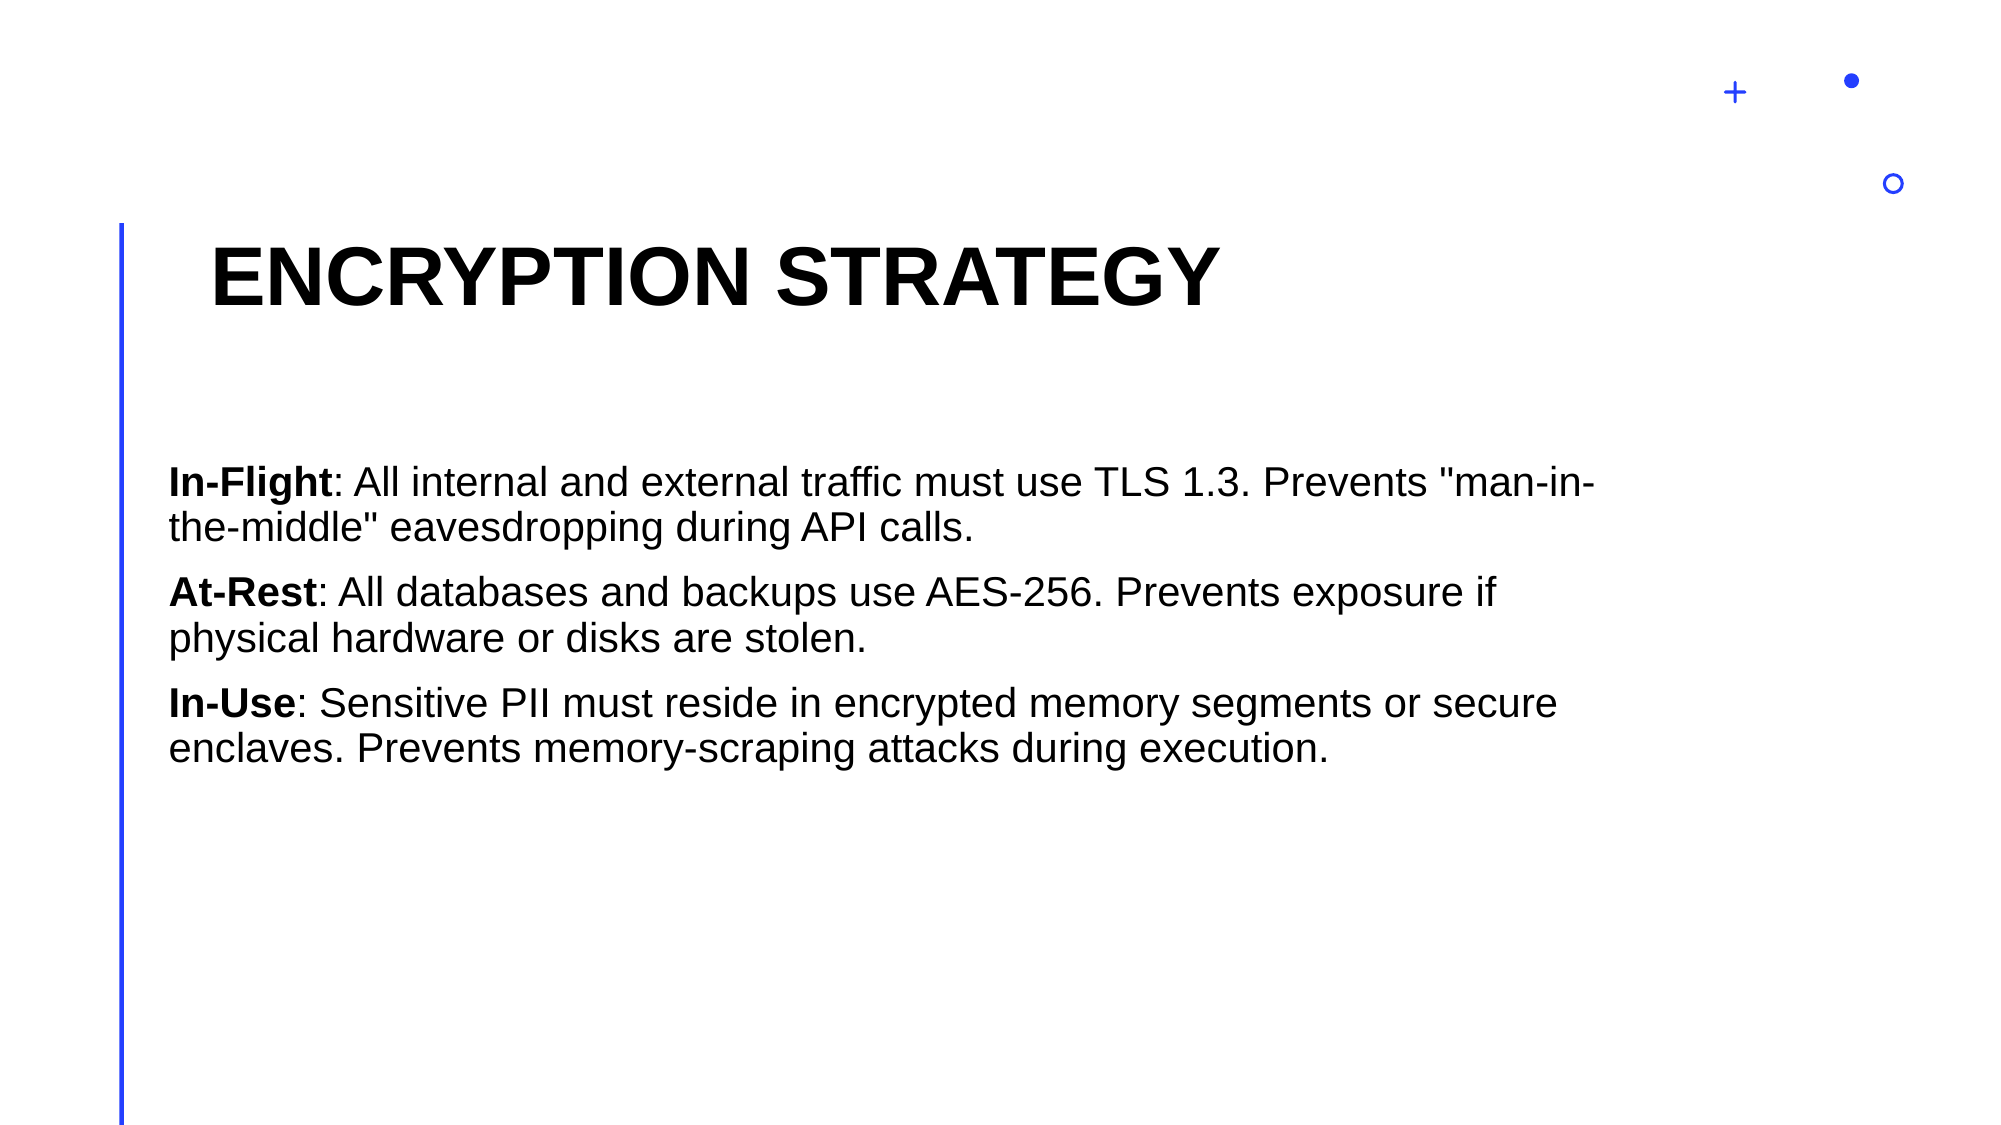

# Encryption Strategy
In-Flight: All internal and external traffic must use TLS 1.3. Prevents "man-in-the-middle" eavesdropping during API calls.
At-Rest: All databases and backups use AES-256. Prevents exposure if physical hardware or disks are stolen.
In-Use: Sensitive PII must reside in encrypted memory segments or secure enclaves. Prevents memory-scraping attacks during execution.